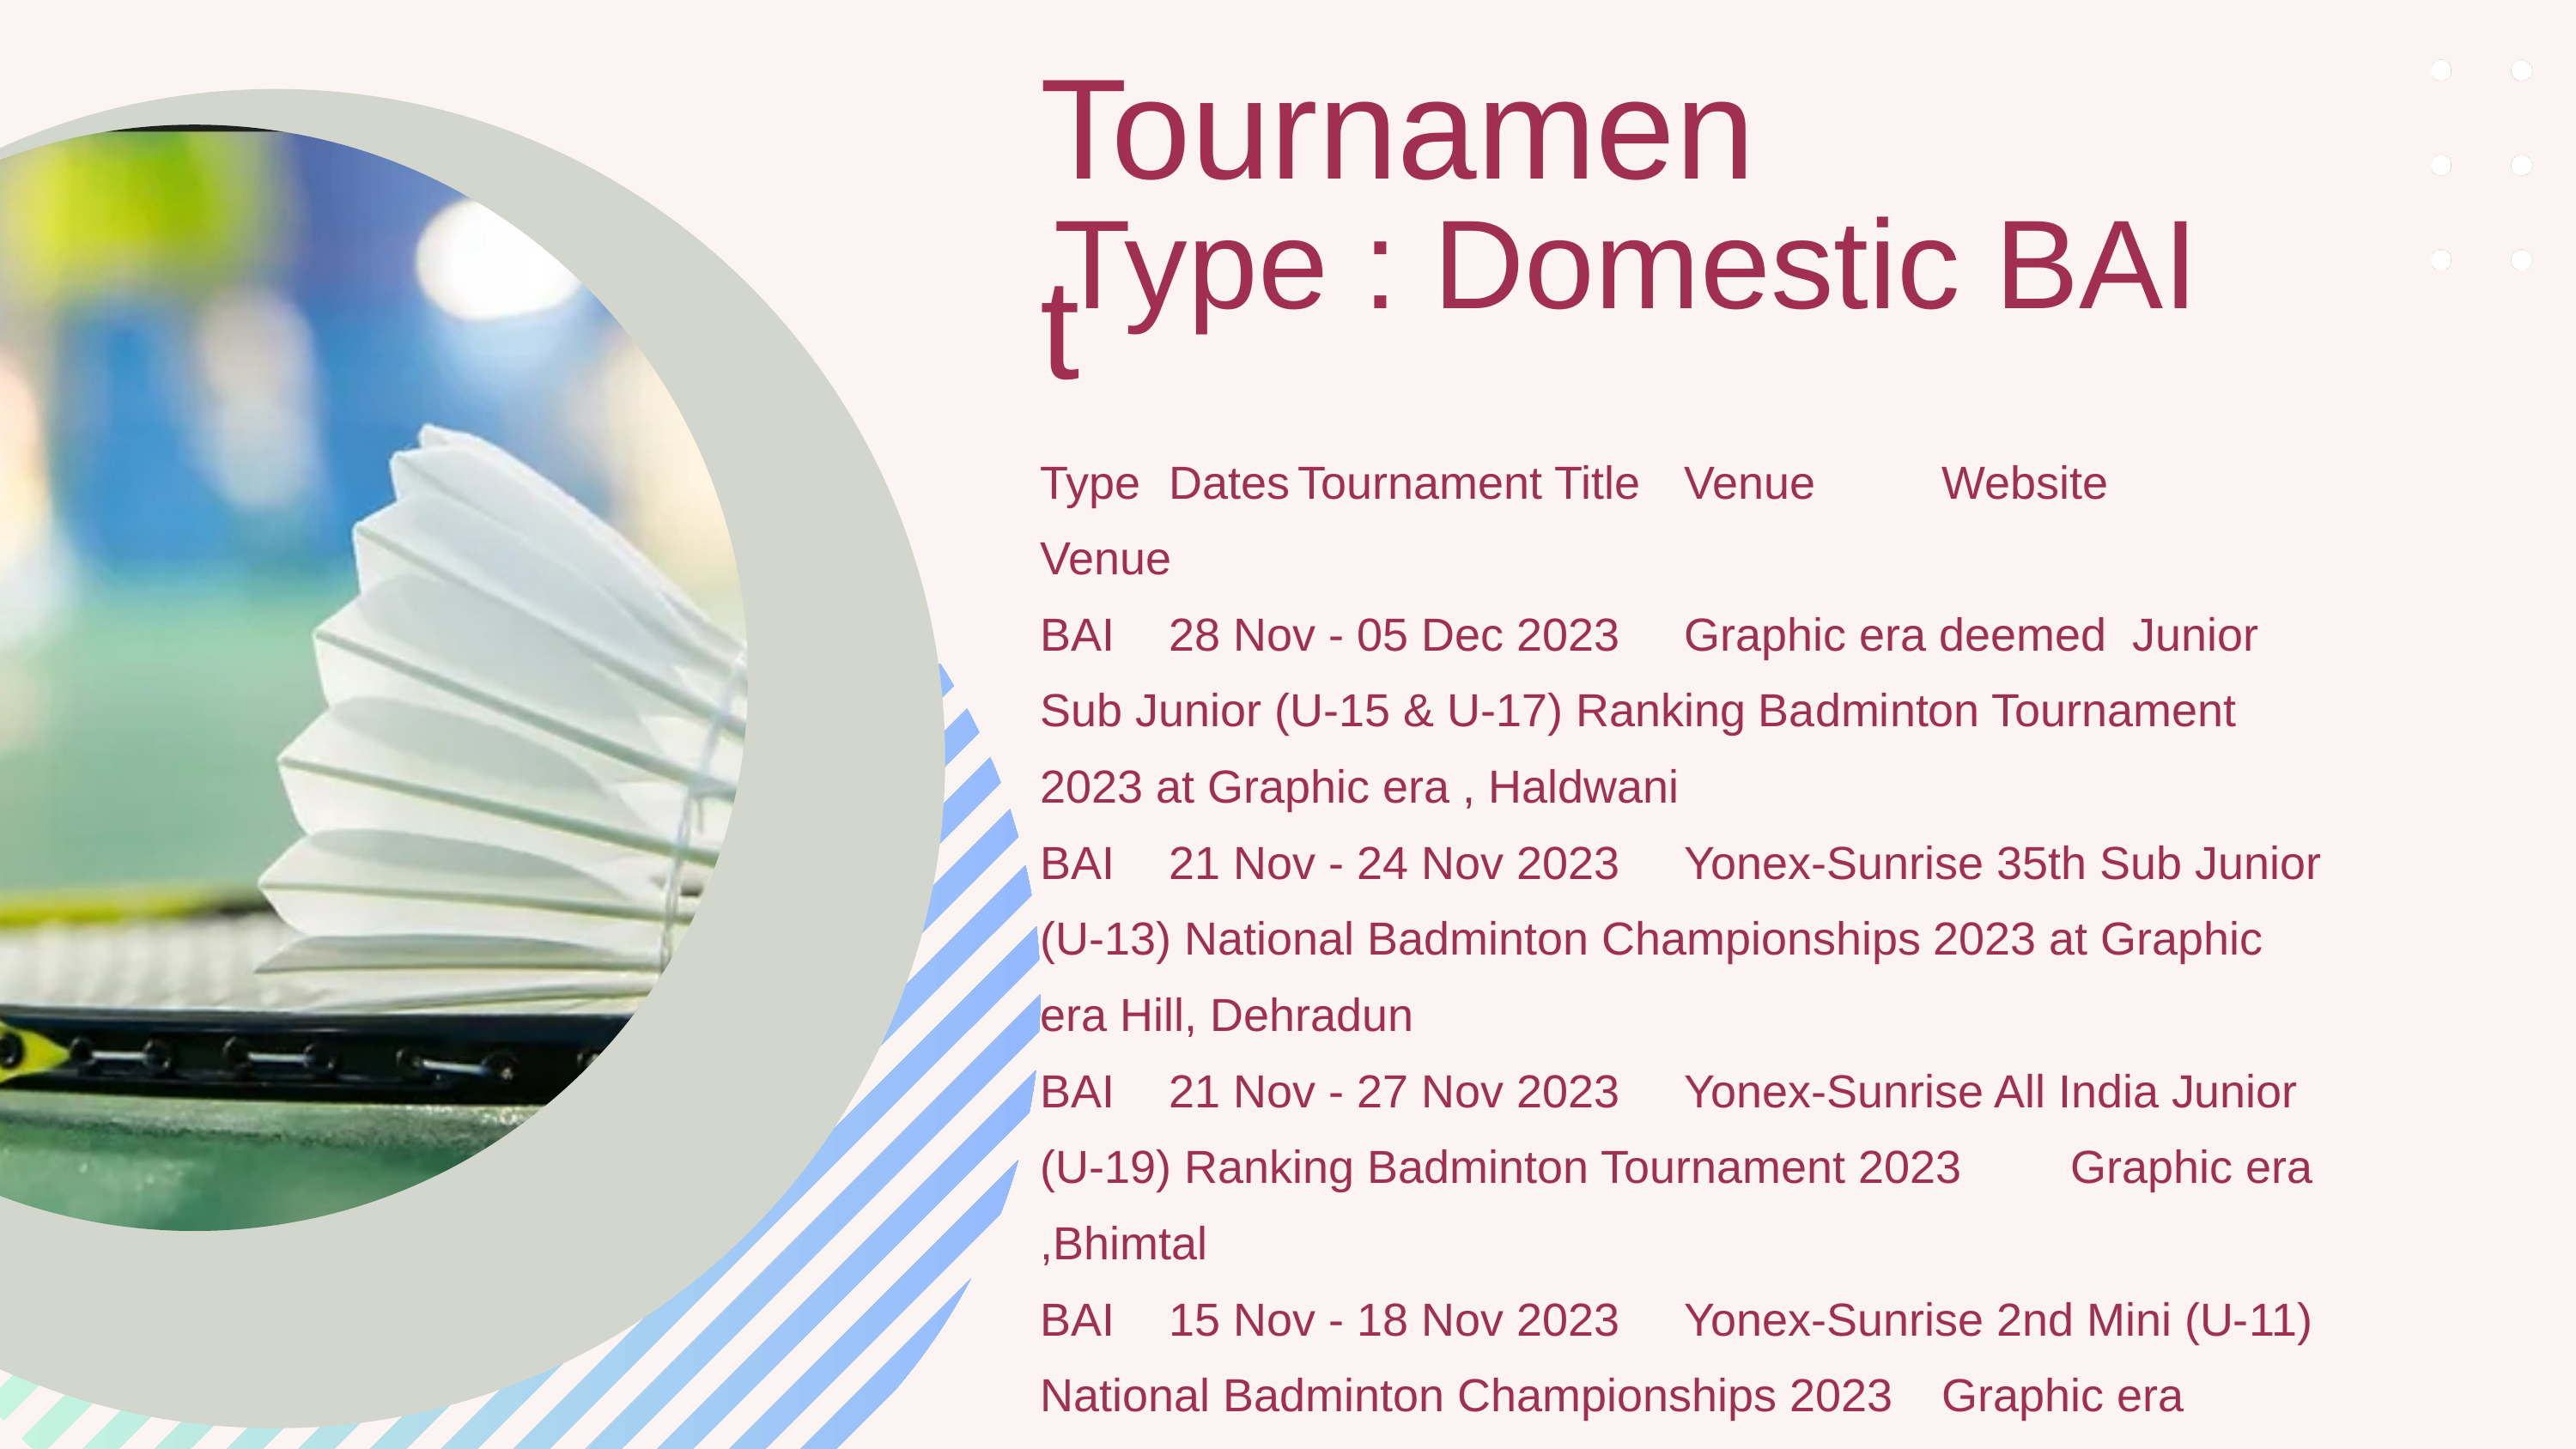

Tournament

Type : Domestic BAI

Type	Dates	Tournament Title	Venue	Website	Venue
BAI	28 Nov - 05 Dec 2023	Graphic era deemed  Junior Sub Junior (U-15 & U-17) Ranking Badminton Tournament 2023 at Graphic era , Haldwani
BAI	21 Nov - 24 Nov 2023	Yonex-Sunrise 35th Sub Junior (U-13) National Badminton Championships 2023 at Graphic era Hill, Dehradun
BAI	21 Nov - 27 Nov 2023	Yonex-Sunrise All India Junior (U-19) Ranking Badminton Tournament 2023	Graphic era ,Bhimtal
BAI	15 Nov - 18 Nov 2023	Yonex-Sunrise 2nd Mini (U-11) National Badminton Championships 2023	Graphic era deemed, Dehradun